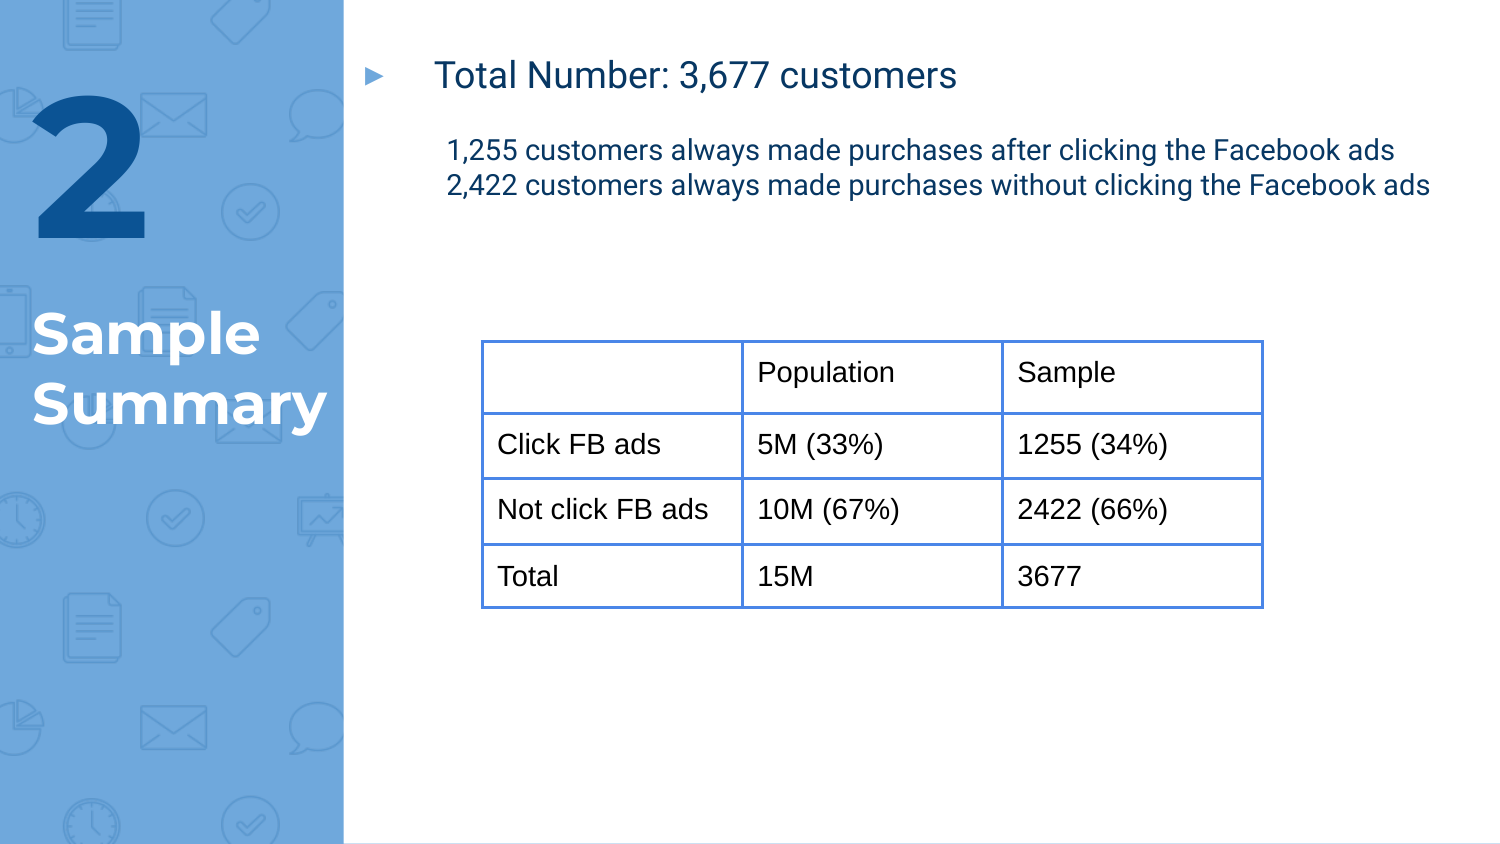

2
Total Number: 3,677 customers

1,255 customers always made purchases after clicking the Facebook ads
2,422 customers always made purchases without clicking the Facebook ads

# Sample Summary
|  | Population | Sample |
| --- | --- | --- |
| Click FB ads | 5M (33%) | 1255 (34%) |
| Not click FB ads | 10M (67%) | 2422 (66%) |
| Total | 15M | 3677 |